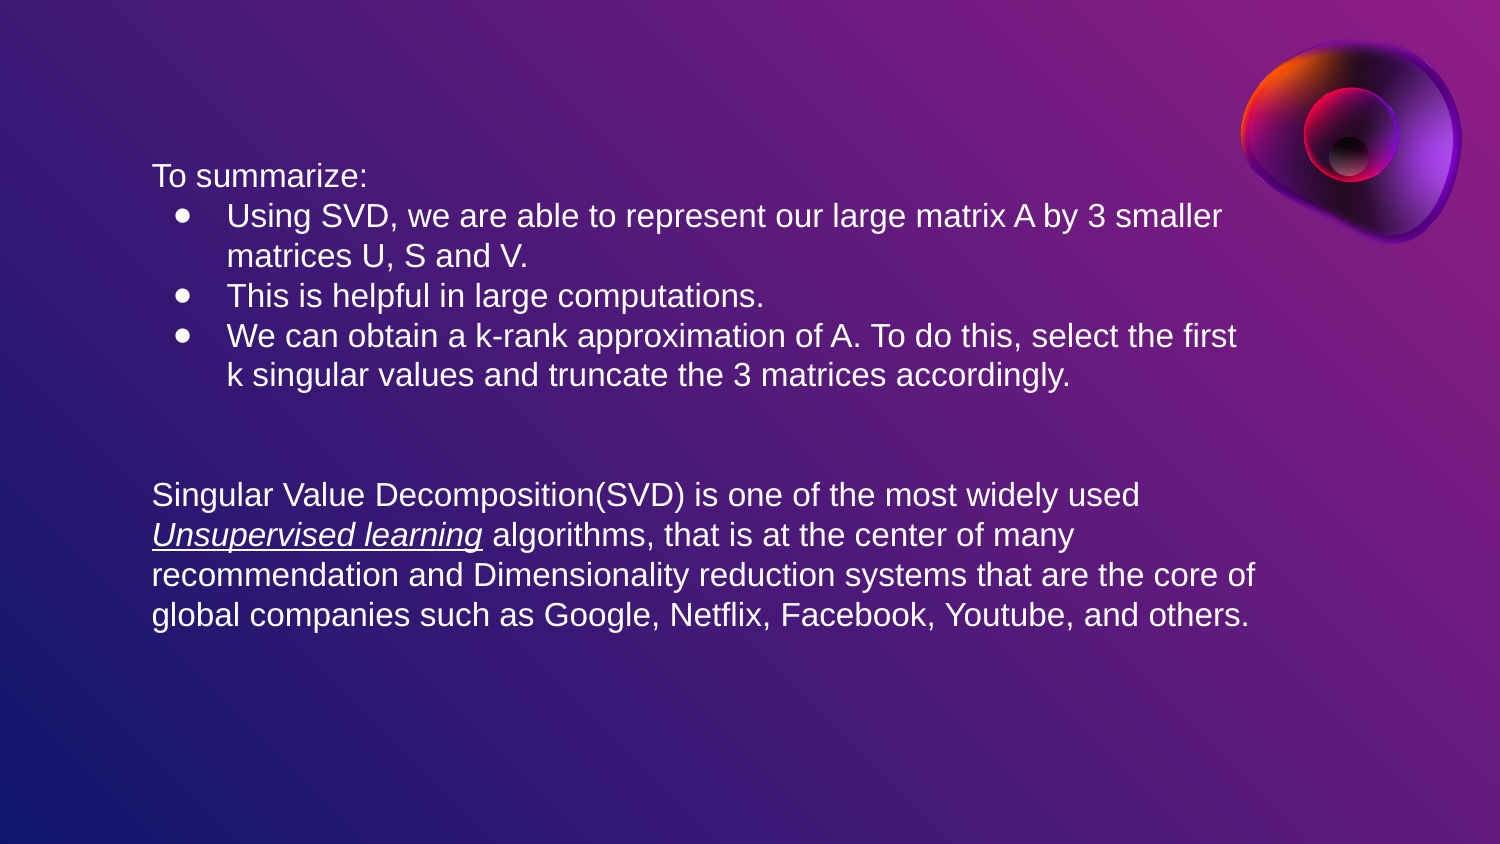

To summarize:
Using SVD, we are able to represent our large matrix A by 3 smaller matrices U, S and V.
This is helpful in large computations.
We can obtain a k-rank approximation of A. To do this, select the first k singular values and truncate the 3 matrices accordingly.

Singular Value Decomposition(SVD) is one of the most widely used Unsupervised learning algorithms, that is at the center of many recommendation and Dimensionality reduction systems that are the core of global companies such as Google, Netflix, Facebook, Youtube, and others.